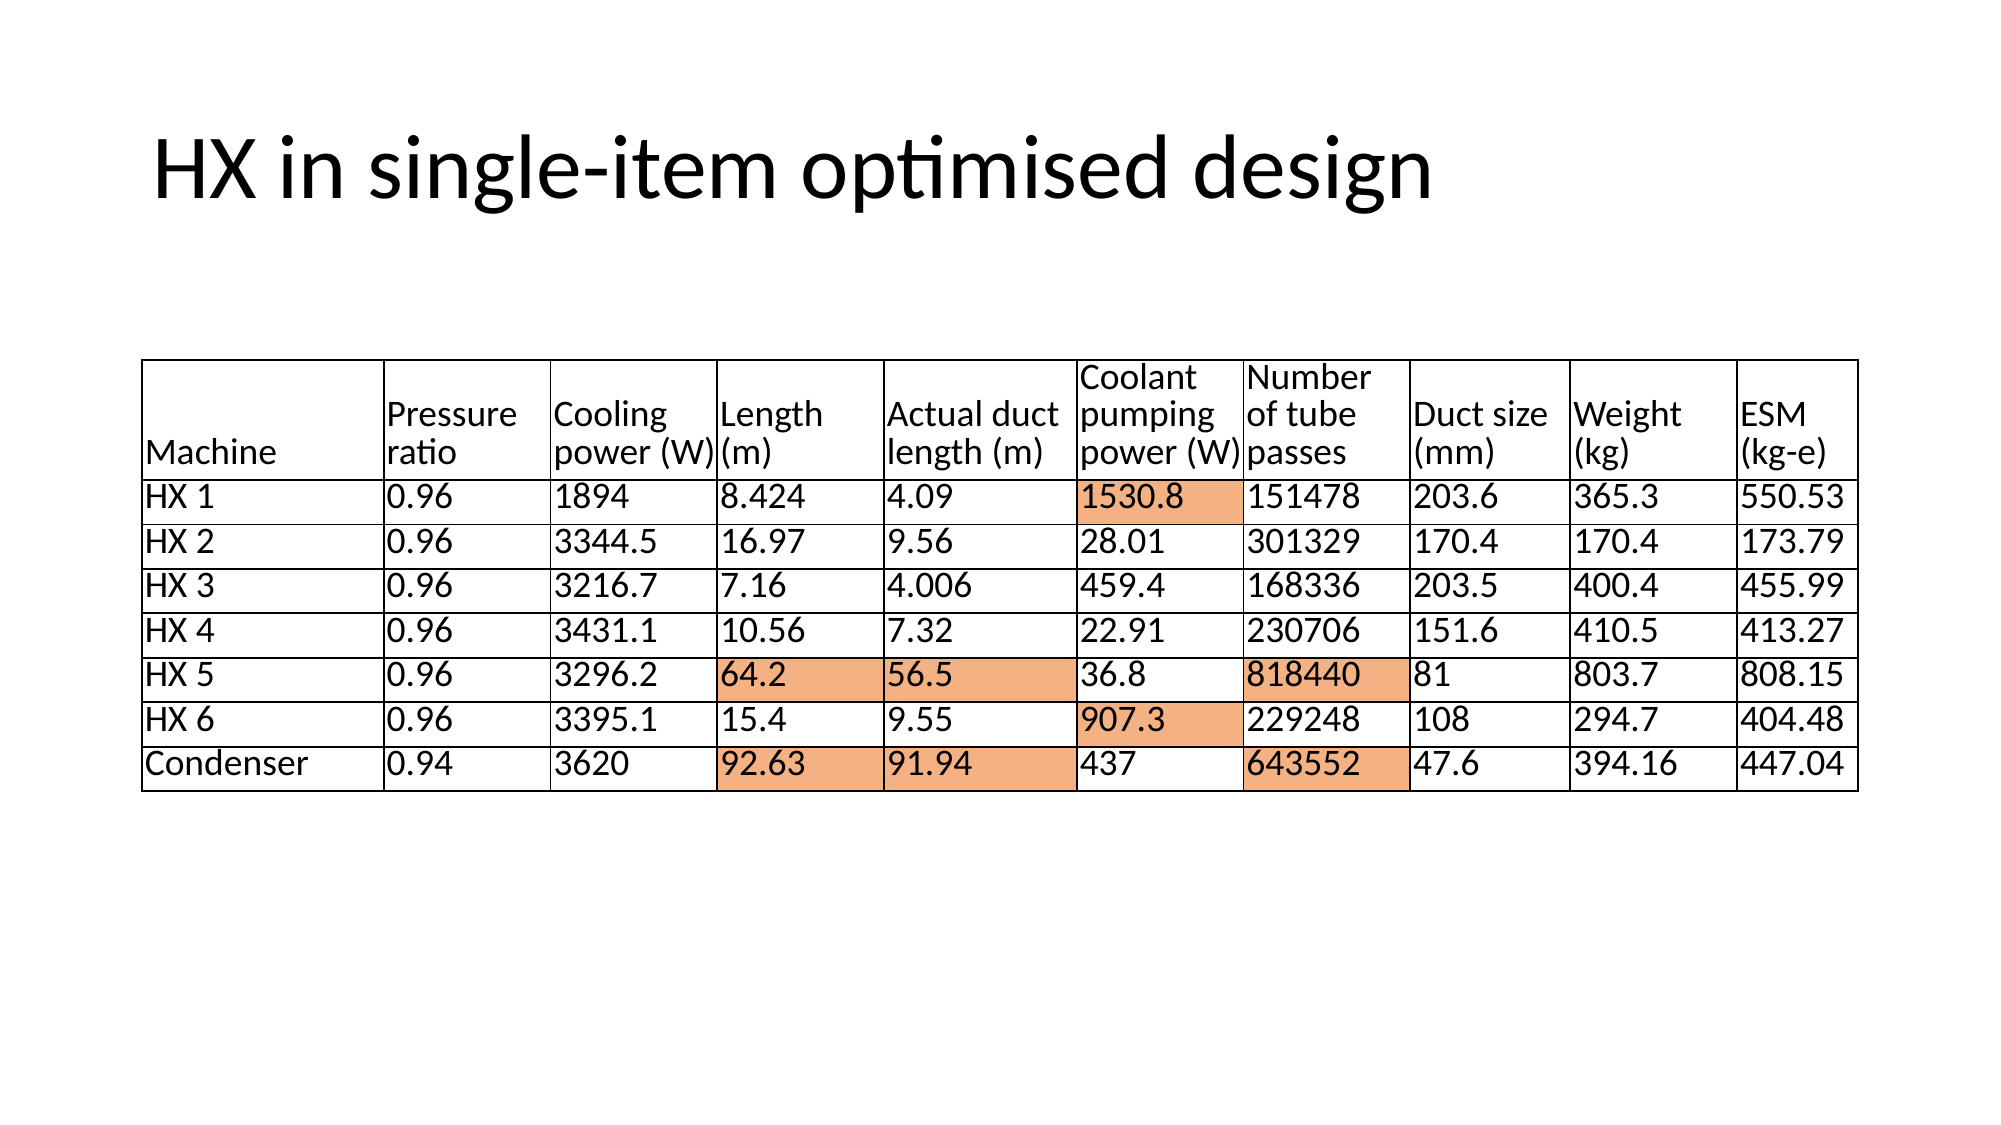

# HX in single-item optimised design
| Machine | Pressure ratio | Cooling power (W) | Length (m) | Actual duct length (m) | Coolant pumping power (W) | Number of tube passes | Duct size (mm) | Weight (kg) | ESM (kg-e) |
| --- | --- | --- | --- | --- | --- | --- | --- | --- | --- |
| HX 1 | 0.96 | 1894 | 8.424 | 4.09 | 1530.8 | 151478 | 203.6 | 365.3 | 550.53 |
| HX 2 | 0.96 | 3344.5 | 16.97 | 9.56 | 28.01 | 301329 | 170.4 | 170.4 | 173.79 |
| HX 3 | 0.96 | 3216.7 | 7.16 | 4.006 | 459.4 | 168336 | 203.5 | 400.4 | 455.99 |
| HX 4 | 0.96 | 3431.1 | 10.56 | 7.32 | 22.91 | 230706 | 151.6 | 410.5 | 413.27 |
| HX 5 | 0.96 | 3296.2 | 64.2 | 56.5 | 36.8 | 818440 | 81 | 803.7 | 808.15 |
| HX 6 | 0.96 | 3395.1 | 15.4 | 9.55 | 907.3 | 229248 | 108 | 294.7 | 404.48 |
| Condenser | 0.94 | 3620 | 92.63 | 91.94 | 437 | 643552 | 47.6 | 394.16 | 447.04 |